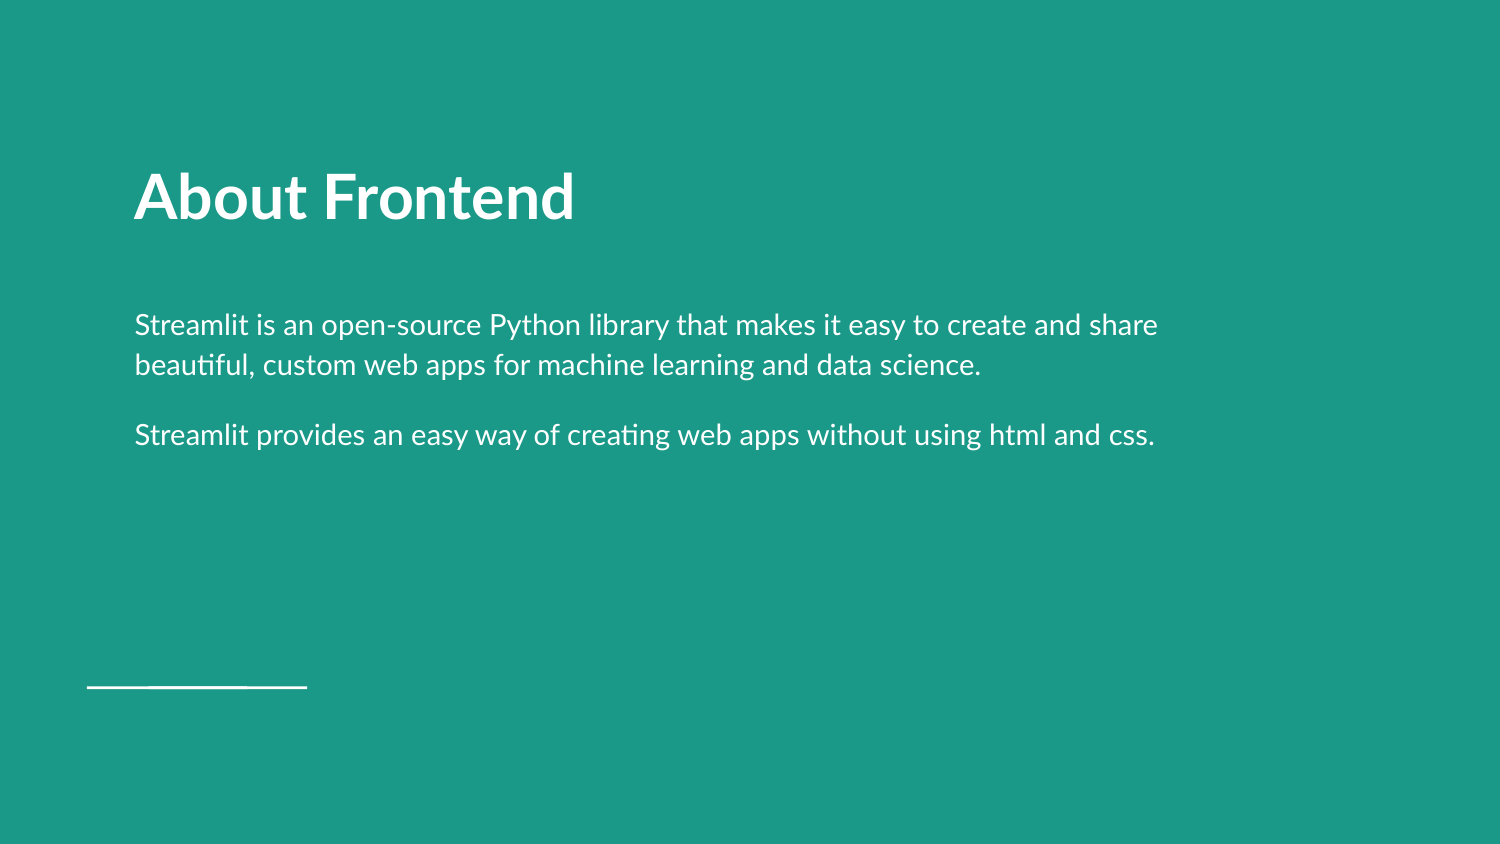

# About Frontend
Streamlit is an open-source Python library that makes it easy to create and share beautiful, custom web apps for machine learning and data science.

Streamlit provides an easy way of creating web apps without using html and css.